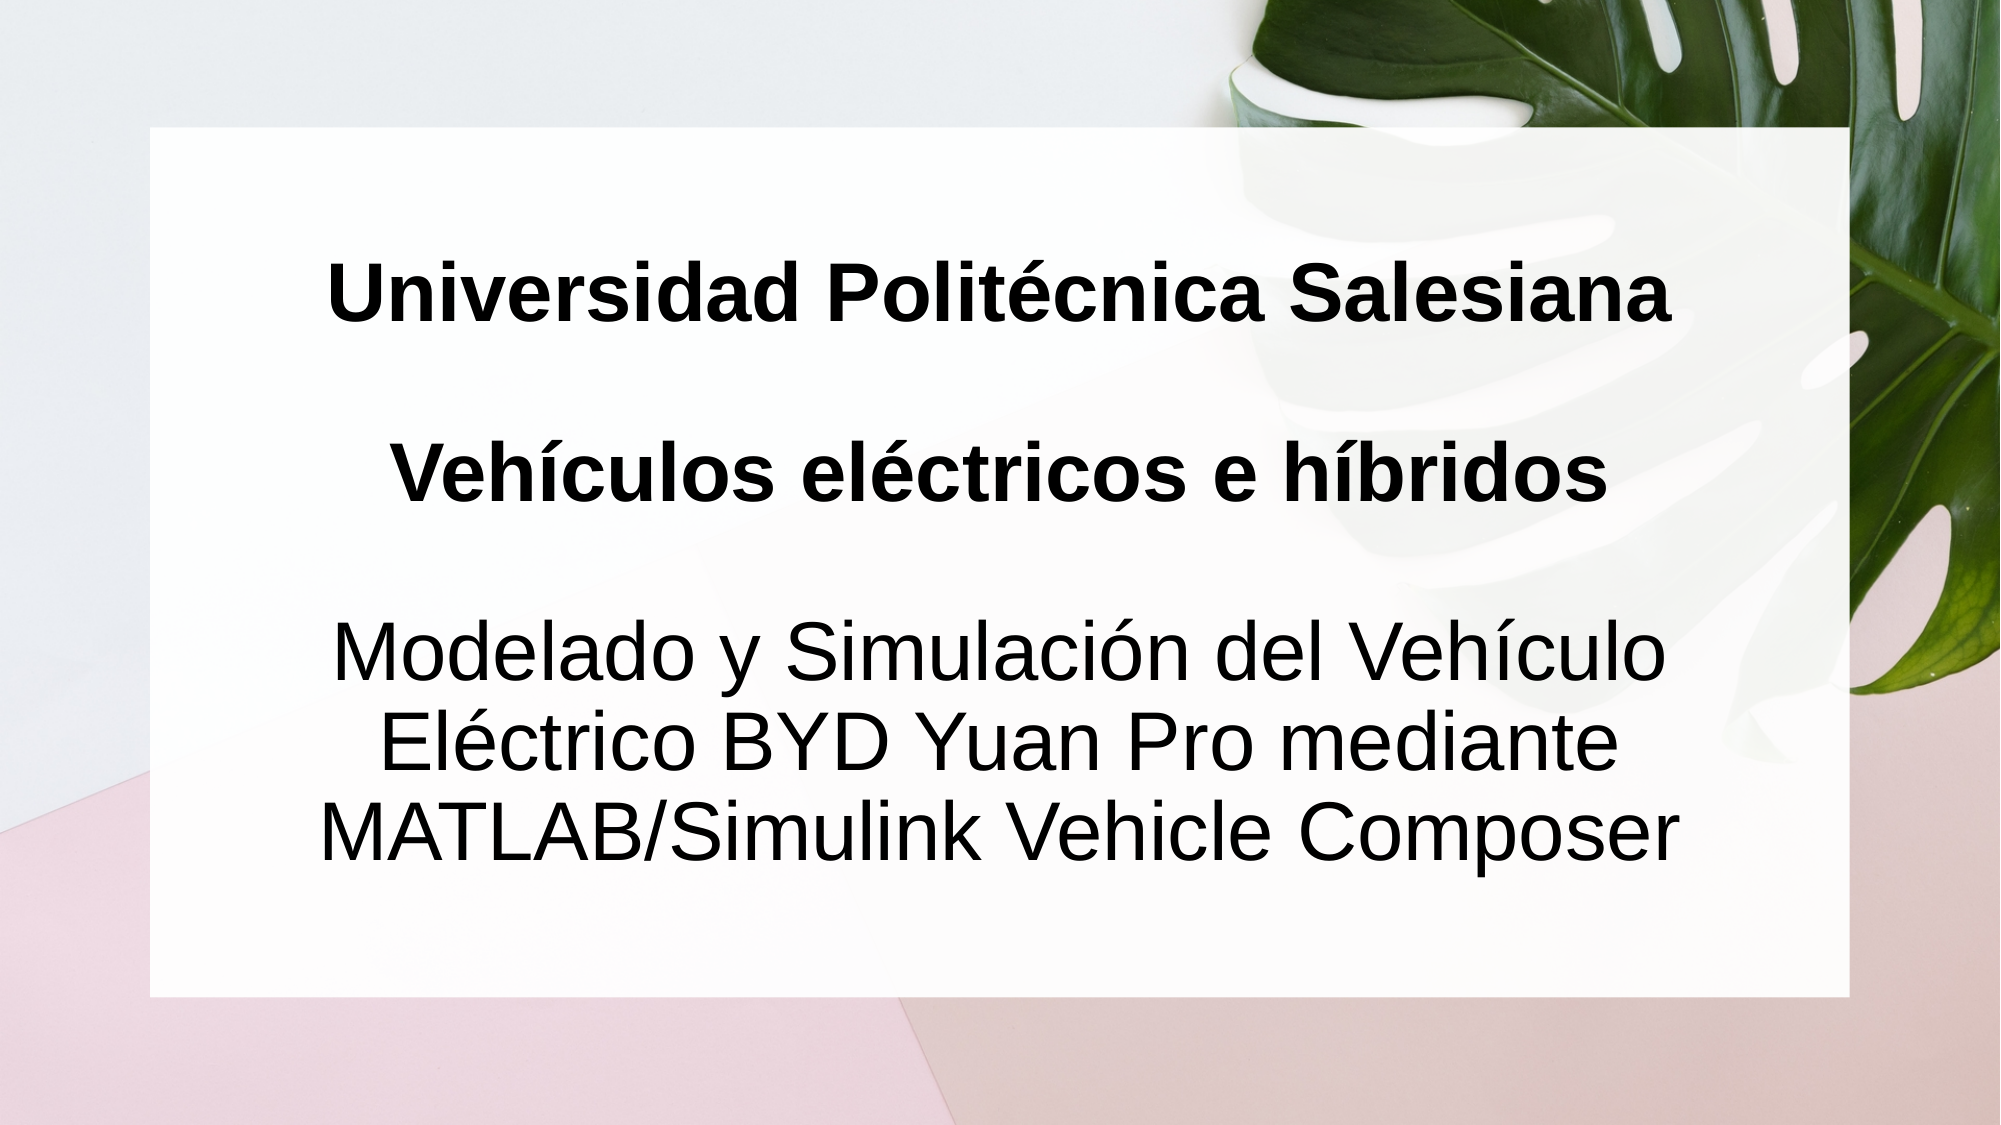

# Universidad Politécnica Salesiana Vehículos eléctricos e híbridos Modelado y Simulación del Vehículo Eléctrico BYD Yuan Pro mediante MATLAB/Simulink Vehicle Composer